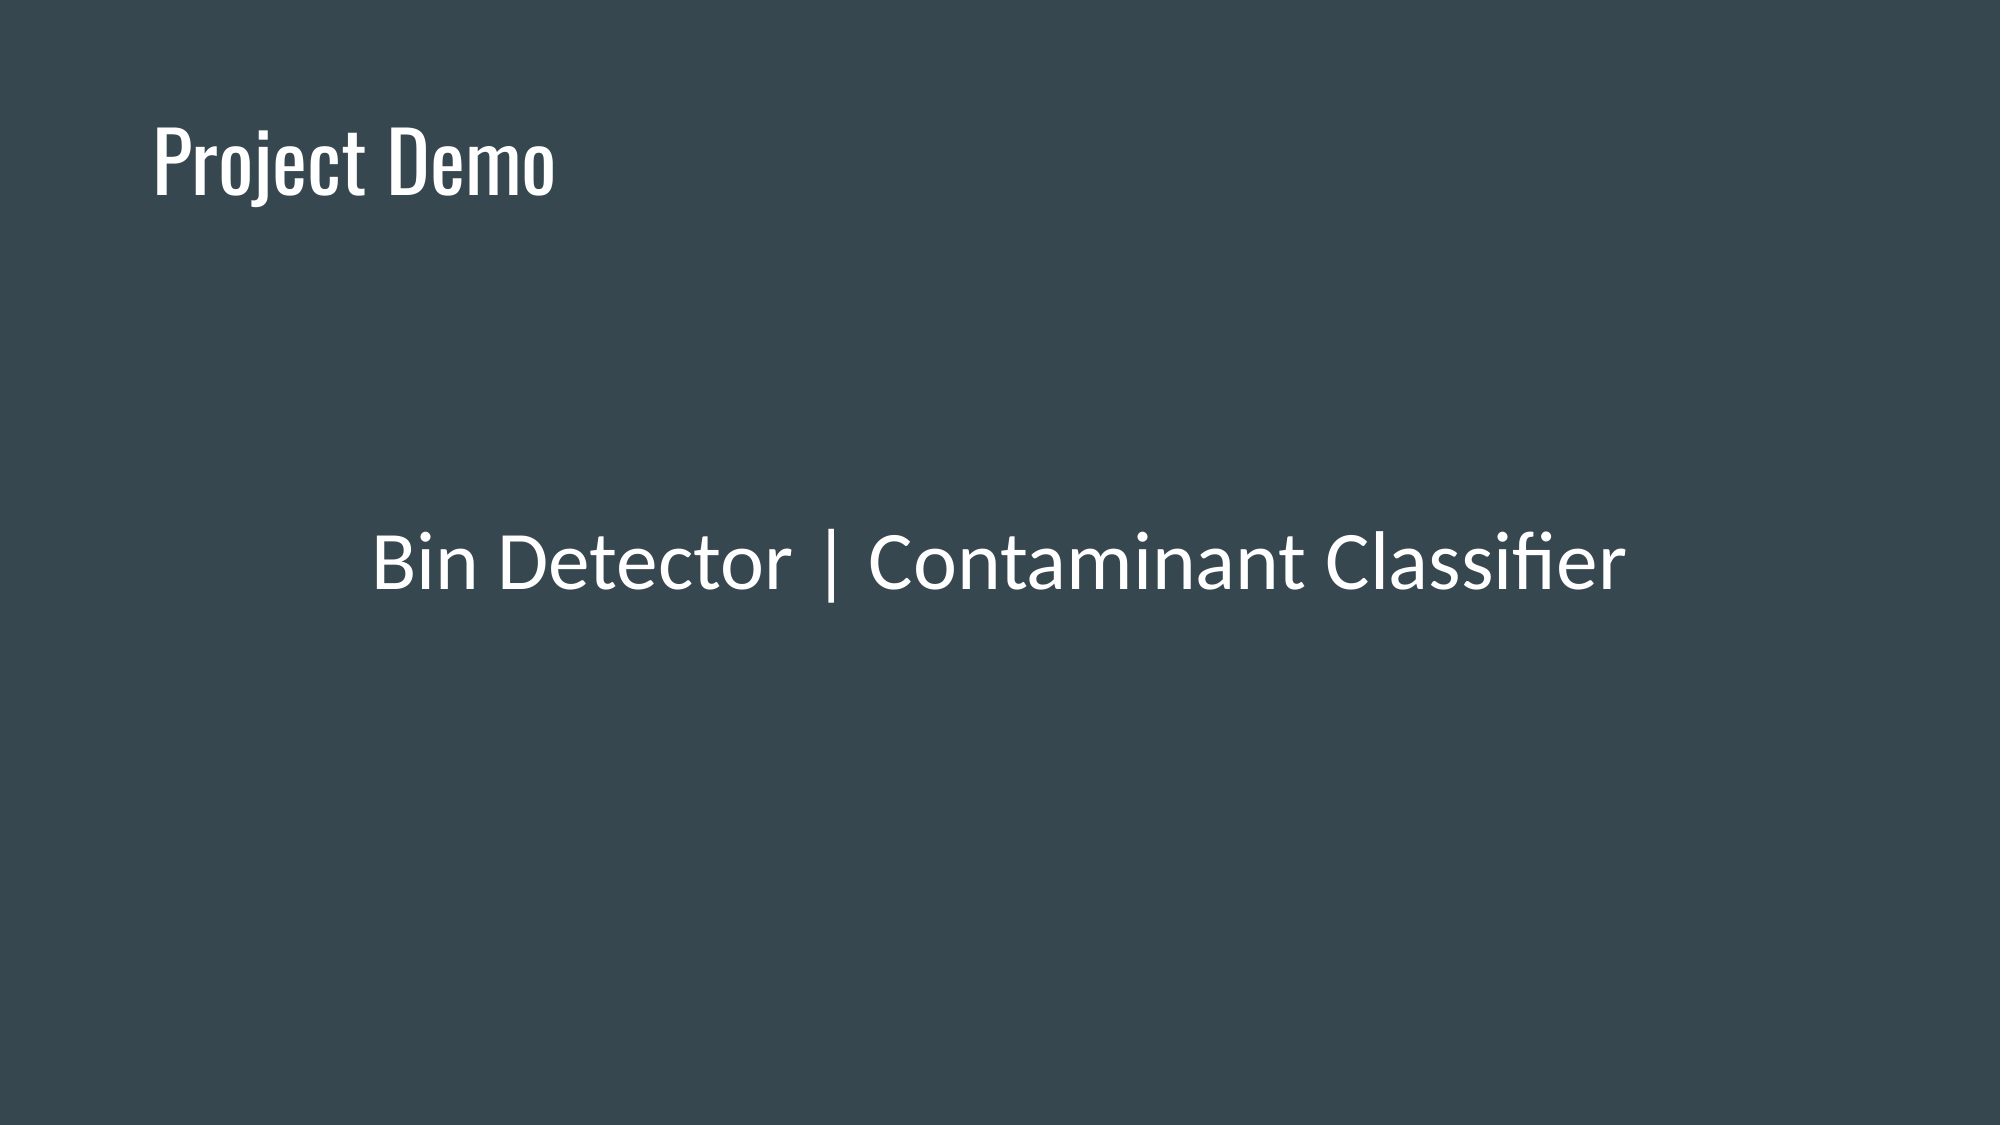

Project Demo
# Bin Detector | Contaminant Classifier